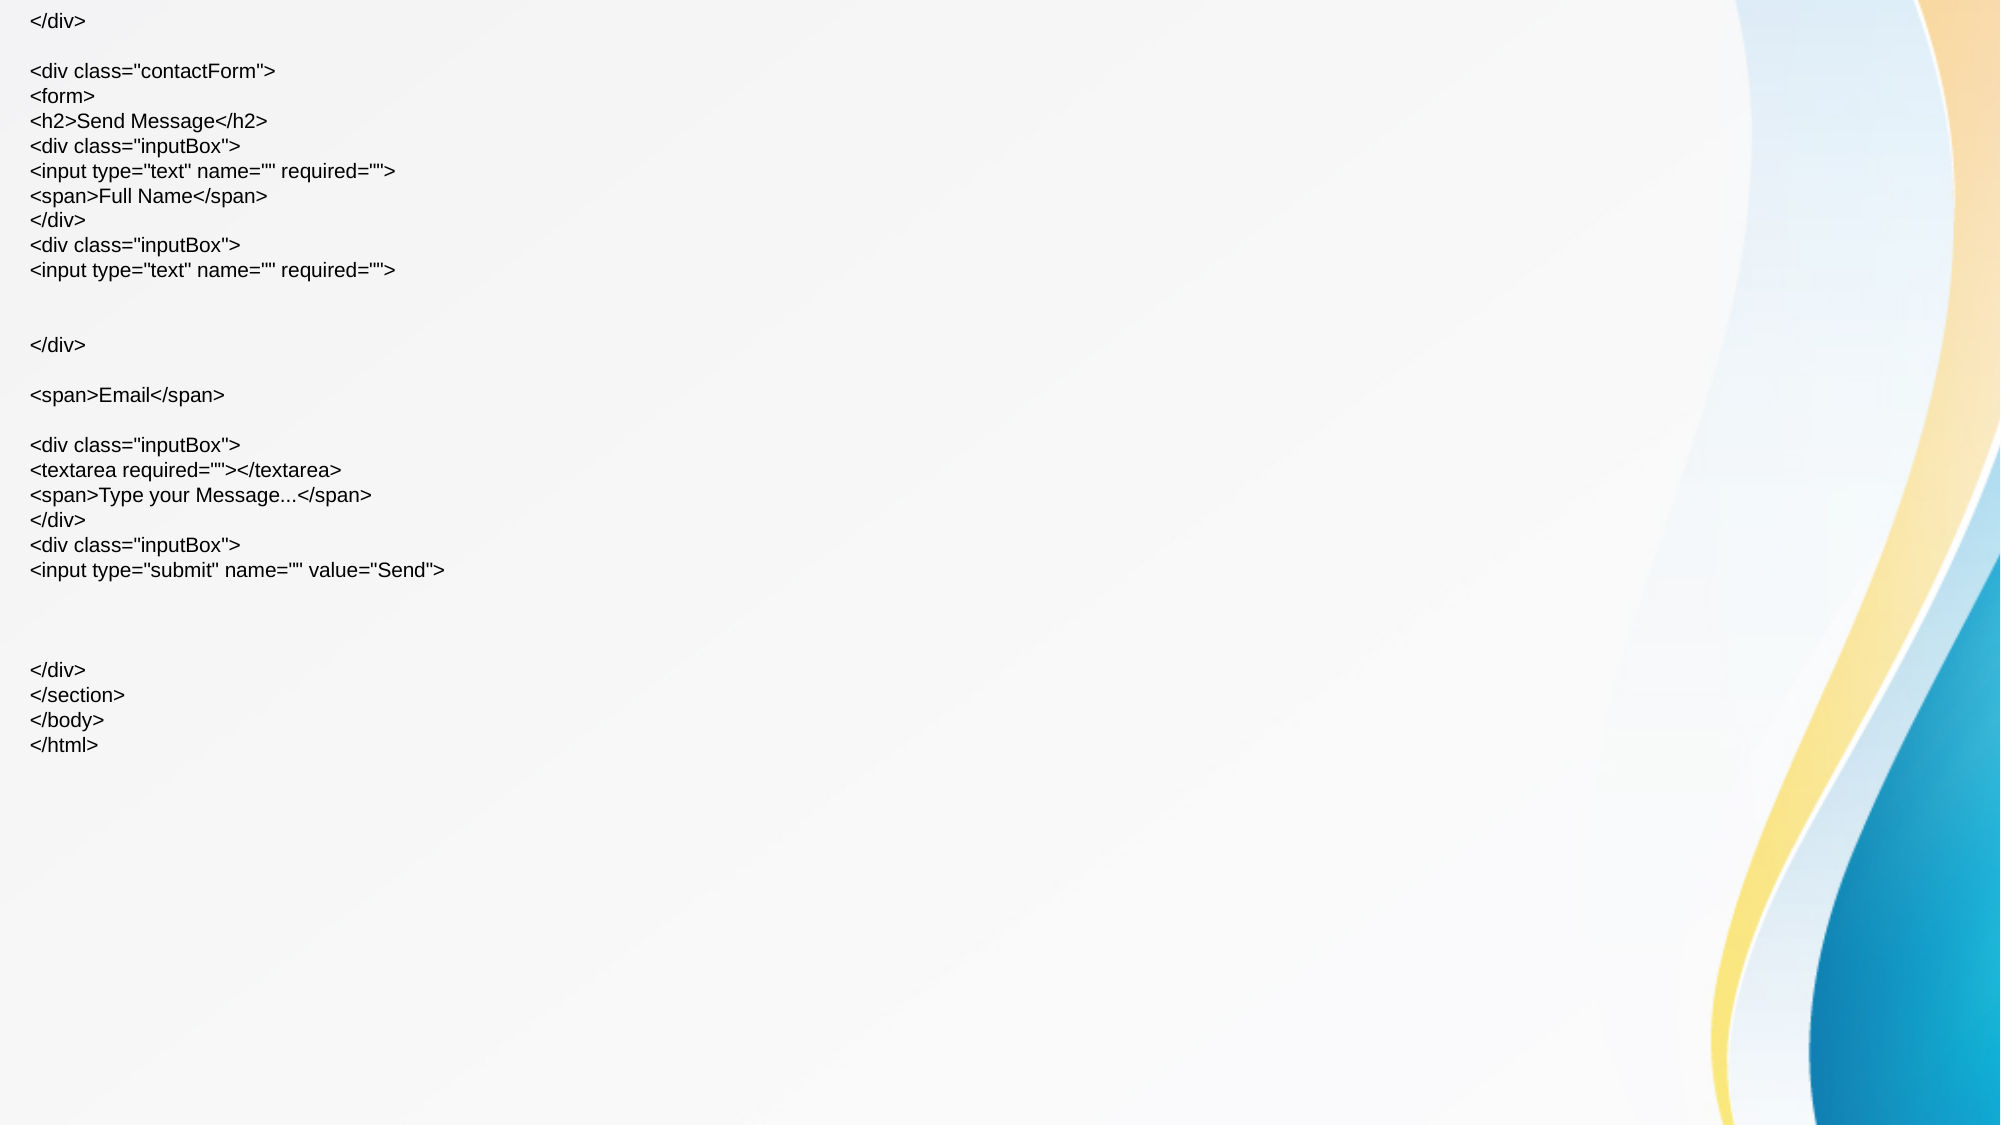

</div>

<div class="contactForm">
<form>
<h2>Send Message</h2>
<div class="inputBox">
<input type="text" name="" required="">
<span>Full Name</span>
</div>
<div class="inputBox">
<input type="text" name="" required="">

</div>

<span>Email</span>

<div class="inputBox">
<textarea required=""></textarea>
<span>Type your Message...</span>
</div>
<div class="inputBox">
<input type="submit" name="" value="Send">

</div>
</section>
</body>
</html>